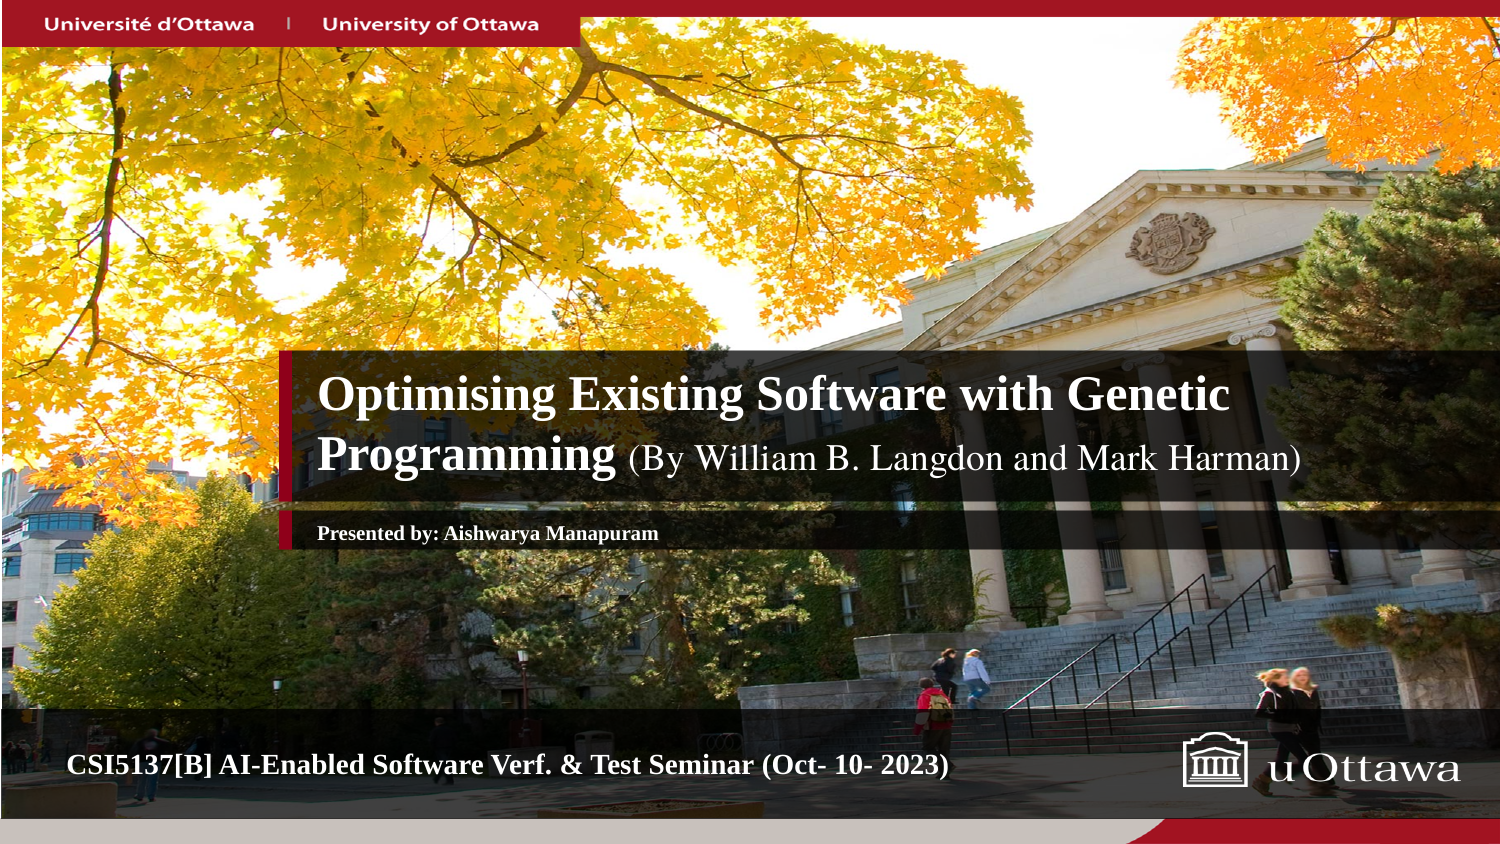

# Optimising Existing Software with Genetic Programming (By William B. Langdon and Mark Harman)
Presented by: Aishwarya Manapuram
CSI5137[B] AI-Enabled Software Verf. & Test Seminar (Oct- 10- 2023)